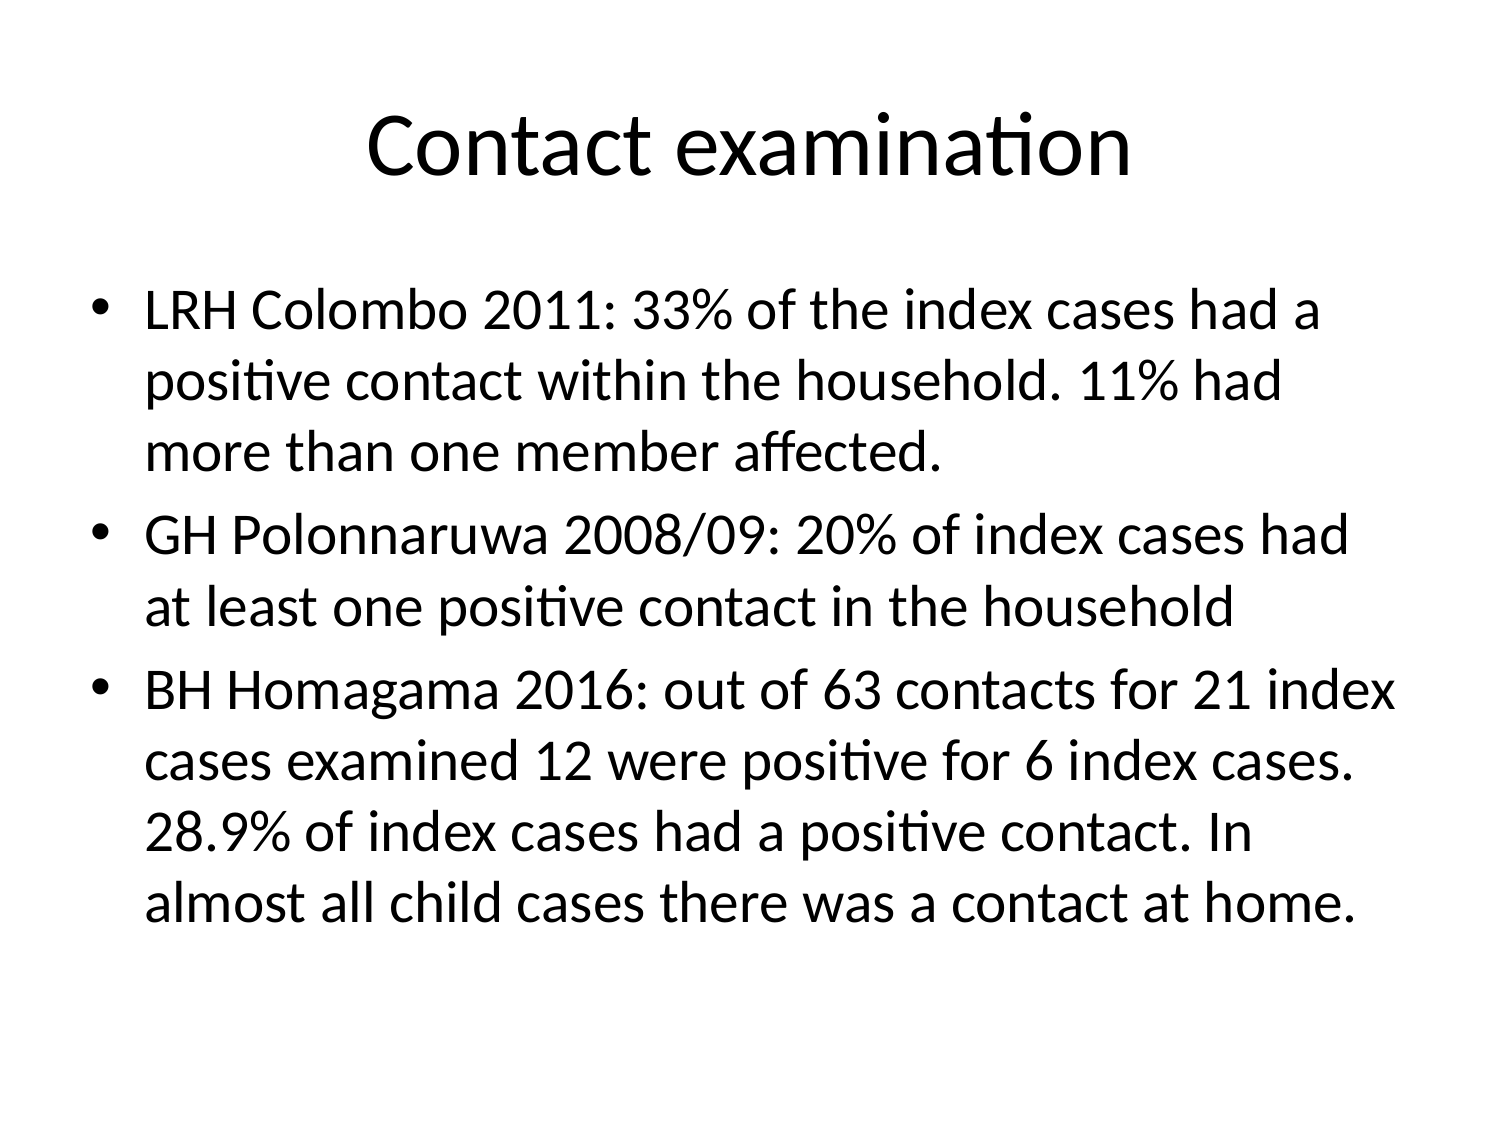

# Contact examination
LRH Colombo 2011: 33% of the index cases had a positive contact within the household. 11% had more than one member affected.
GH Polonnaruwa 2008/09: 20% of index cases had at least one positive contact in the household
BH Homagama 2016: out of 63 contacts for 21 index cases examined 12 were positive for 6 index cases. 28.9% of index cases had a positive contact. In almost all child cases there was a contact at home.